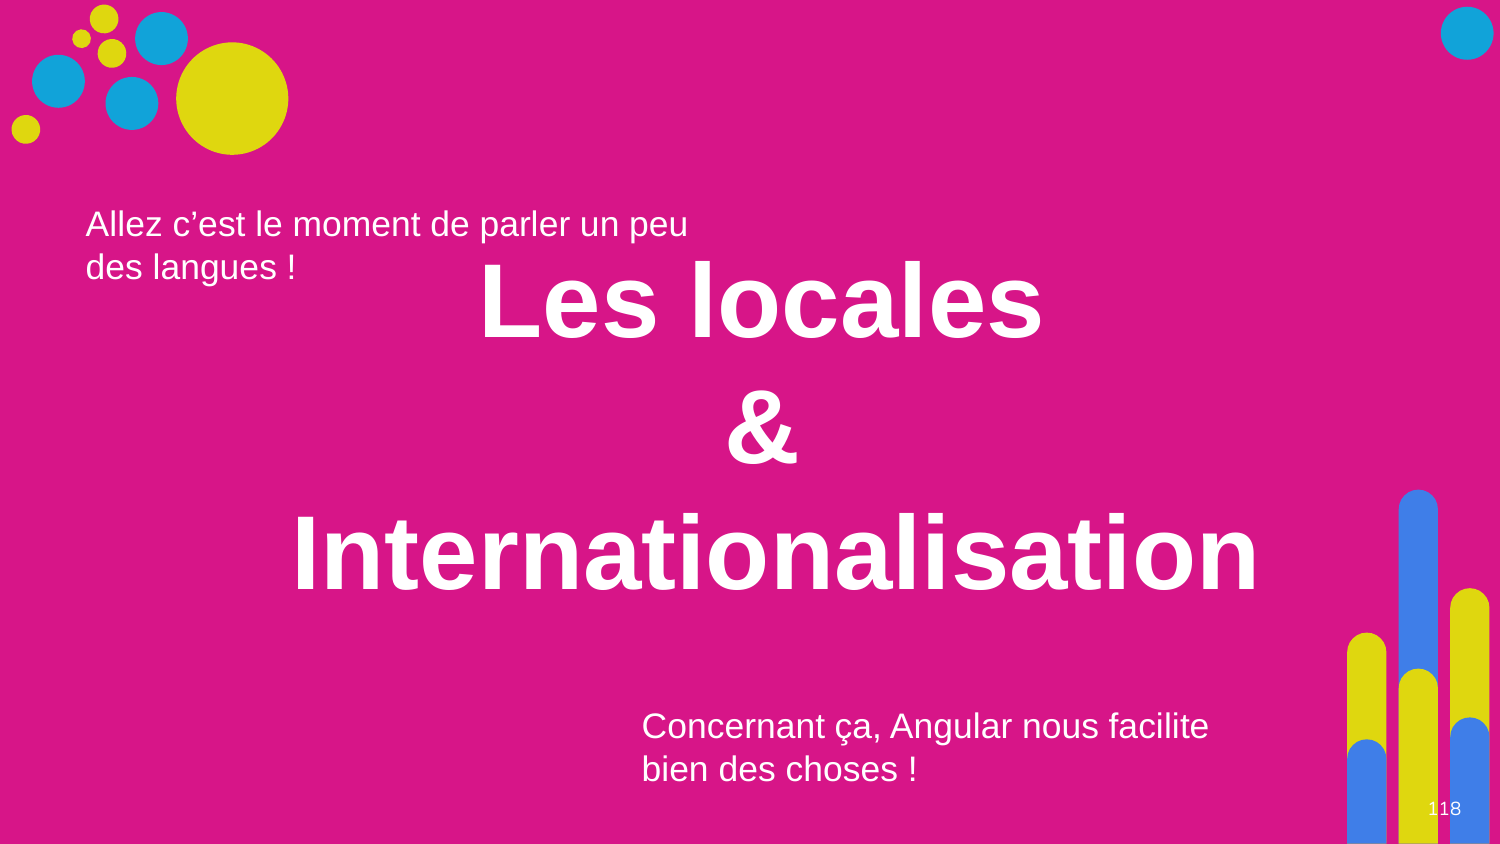

Allez c’est le moment de parler un peu des langues !
# Les locales
&
Internationalisation
Concernant ça, Angular nous facilite bien des choses !
118